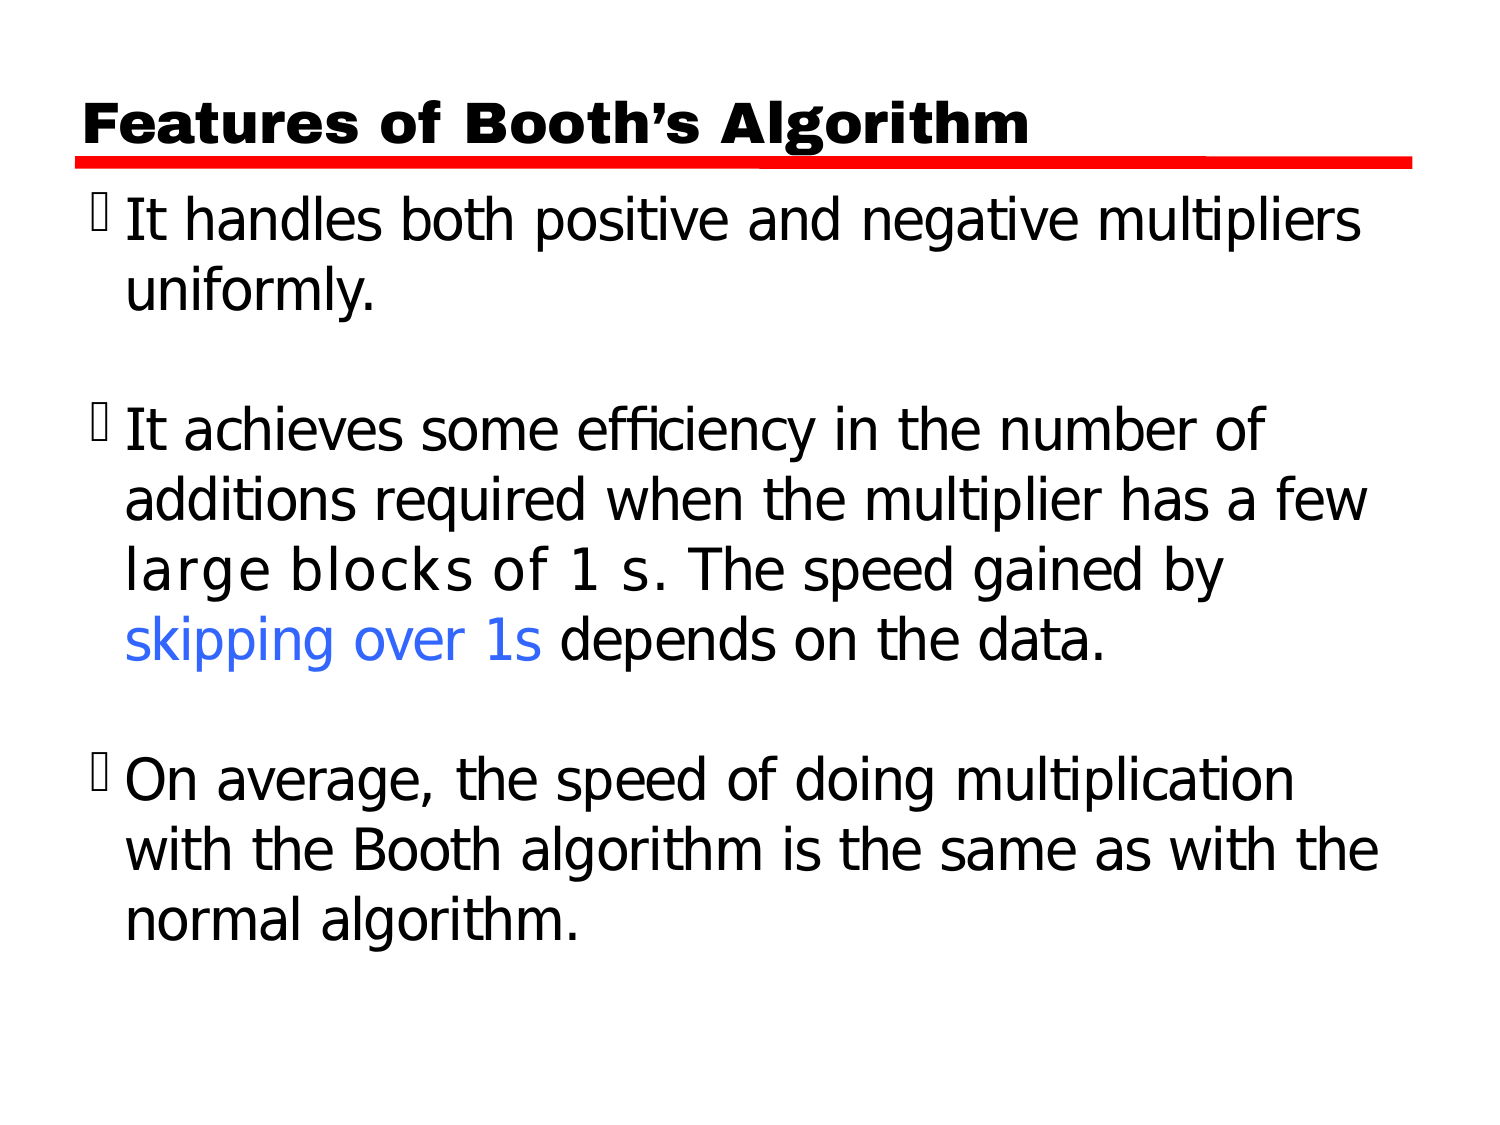

Features of Booth’s Algorithm
It handles both positive and negative multipliers uniformly.

It achieves some efficiency in the number of additions required when the multiplier has a few large blocks of 1 s. The speed gained by skipping over 1s depends on the data.

On average, the speed of doing multiplication with the Booth algorithm is the same as with the normal algorithm.